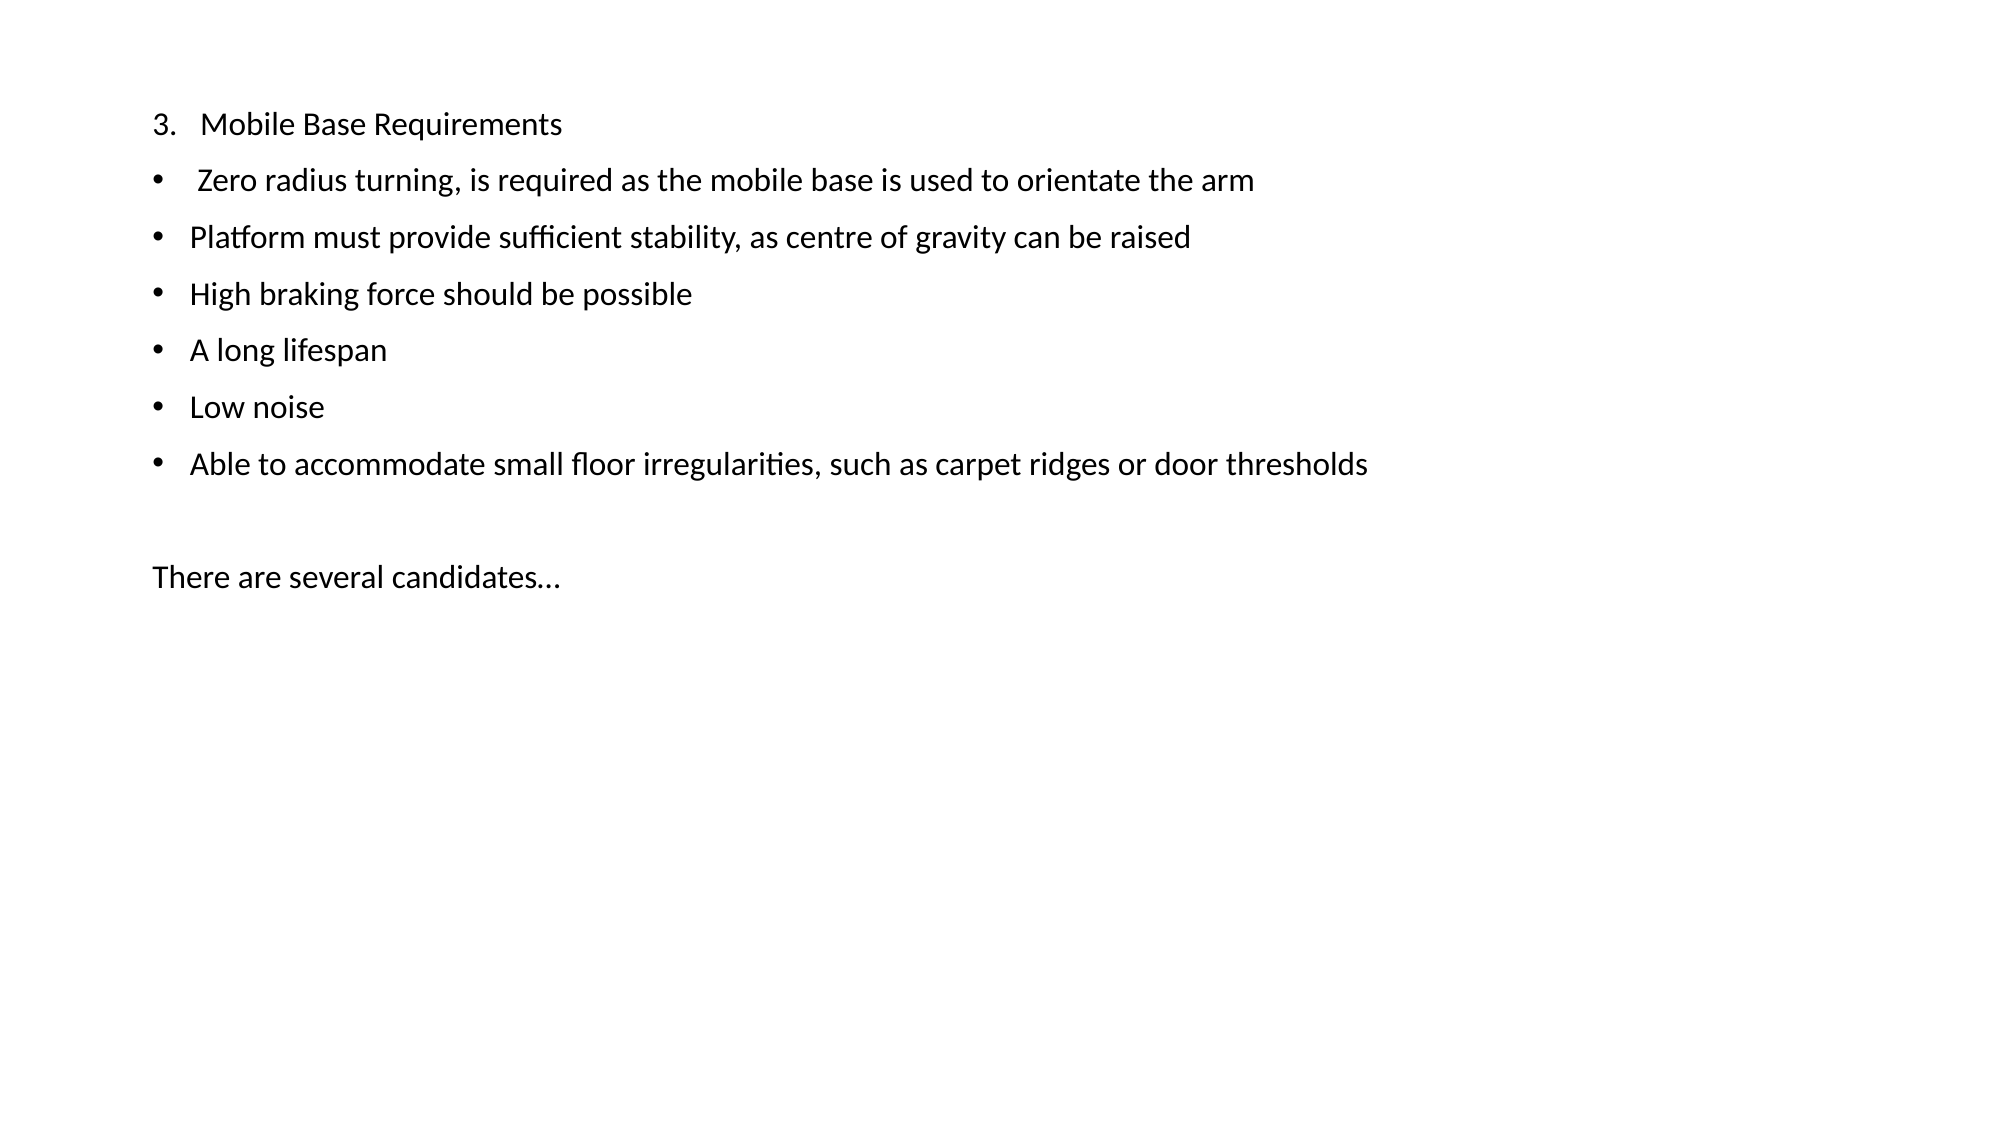

3.   Mobile Base Requirements
 Zero radius turning, is required as the mobile base is used to orientate the arm
Platform must provide sufficient stability, as centre of gravity can be raised
High braking force should be possible
A long lifespan
Low noise
Able to accommodate small floor irregularities, such as carpet ridges or door thresholds

There are several candidates…